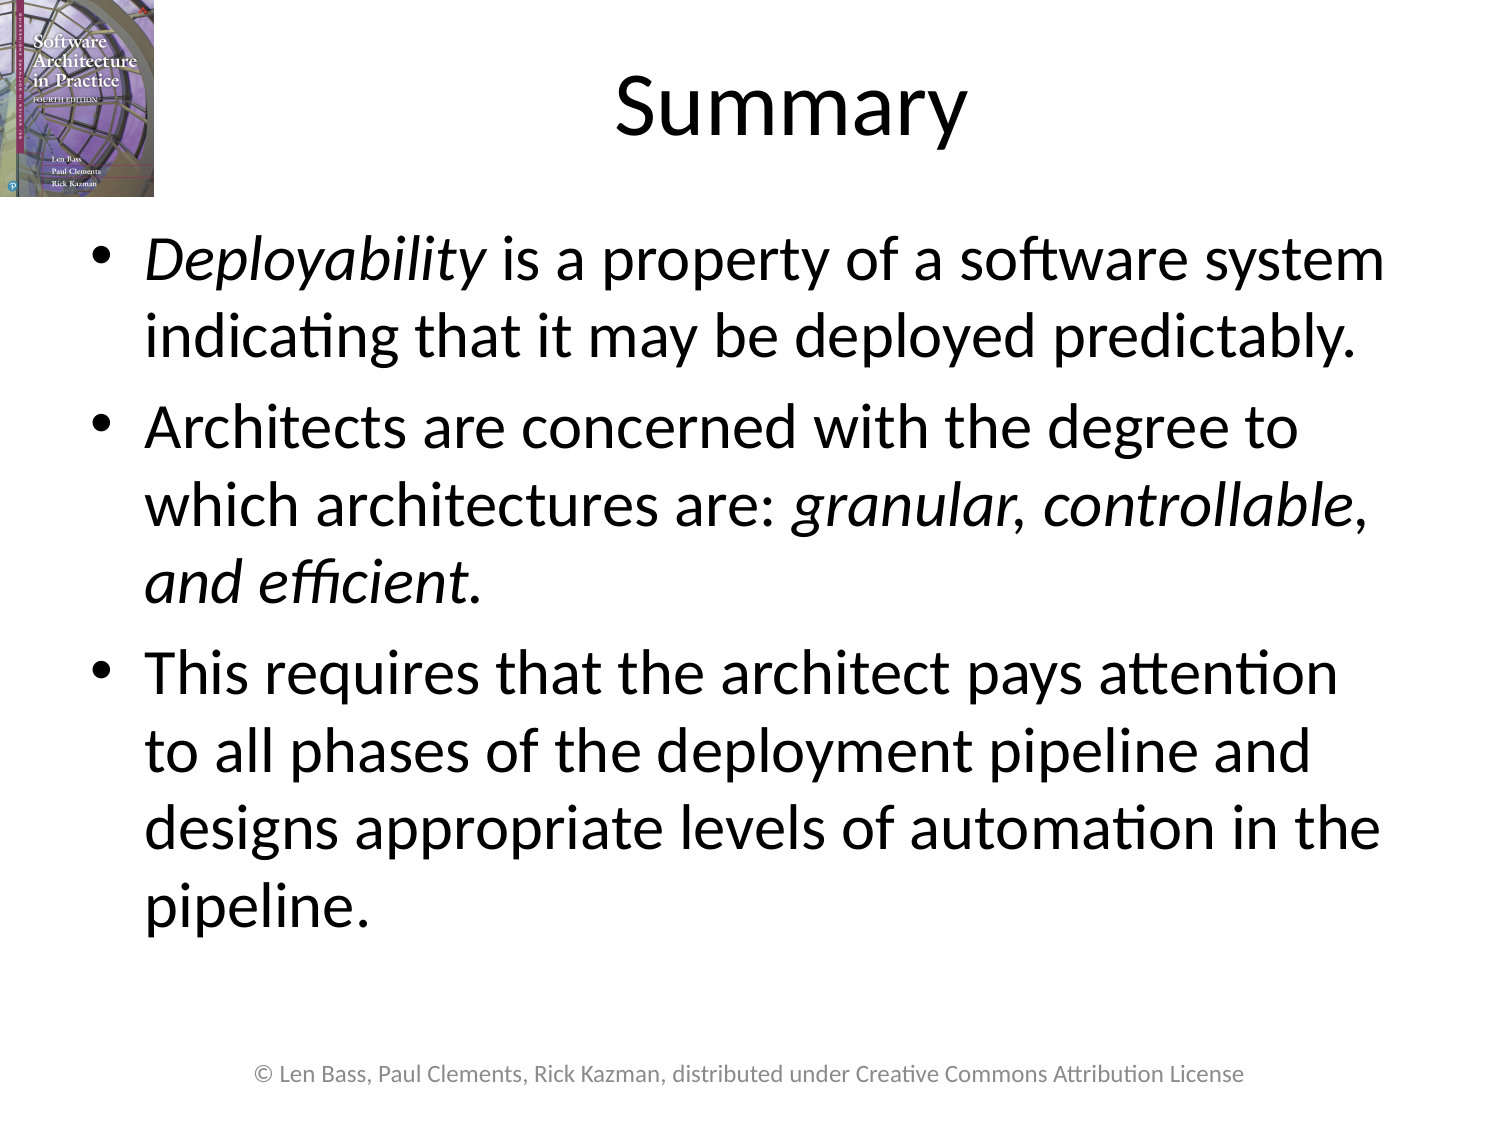

# Summary
Deployability is a property of a software system indicating that it may be deployed predictably.
Architects are concerned with the degree to which architectures are: granular, controllable, and efficient.
This requires that the architect pays attention to all phases of the deployment pipeline and designs appropriate levels of automation in the pipeline.

© Len Bass, Paul Clements, Rick Kazman, distributed under Creative Commons Attribution License